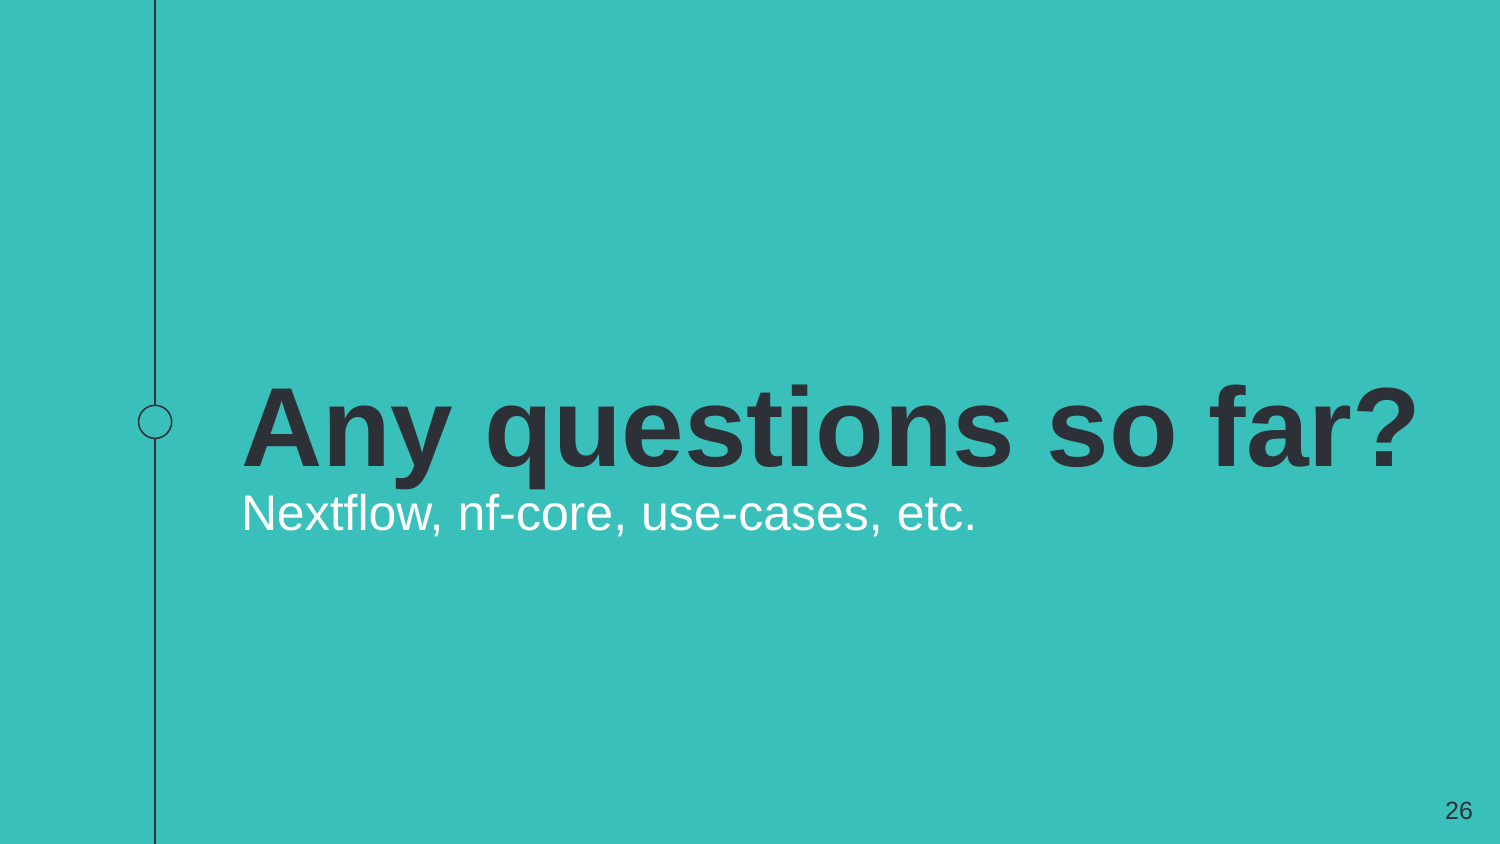

Any questions so far?
Nextflow, nf-core, use-cases, etc.
26